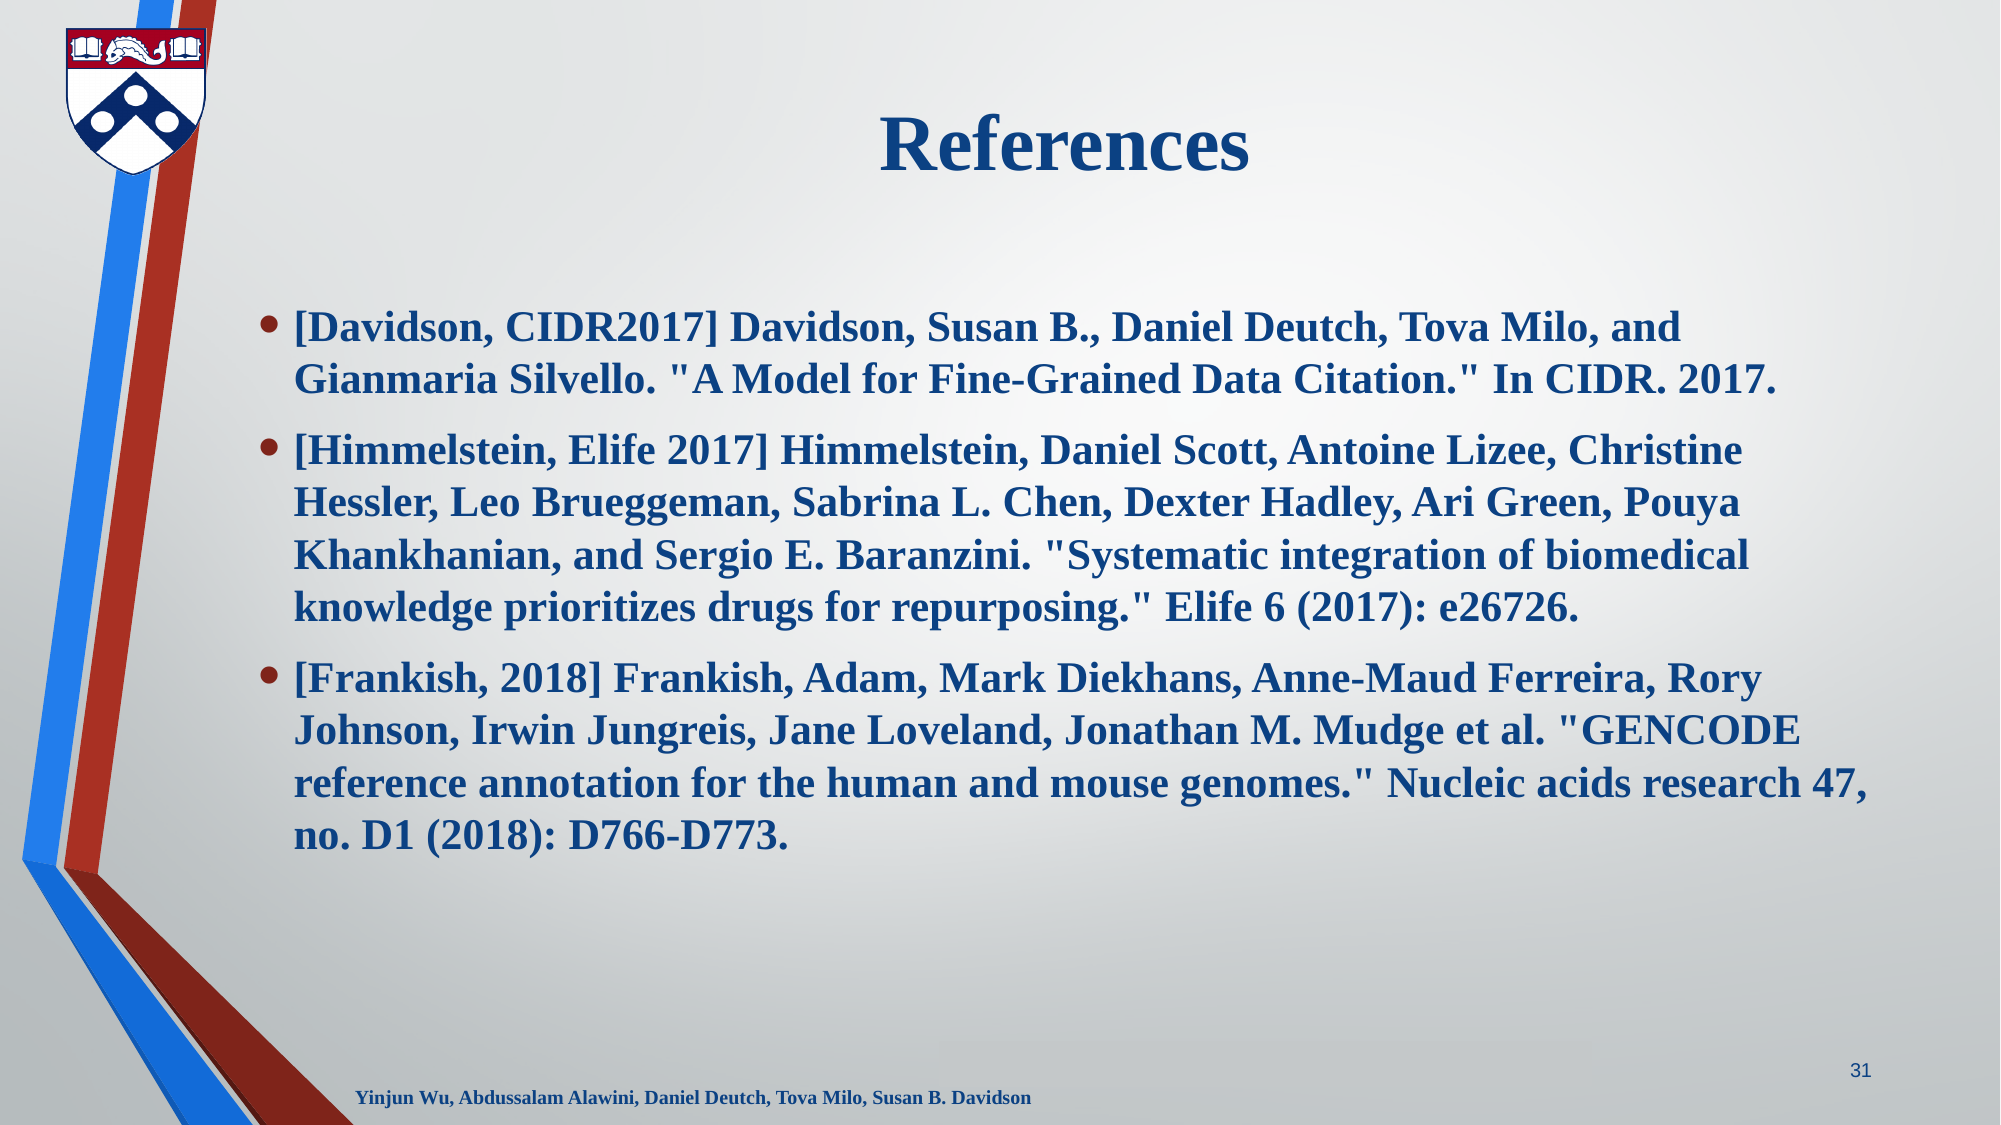

# References
[Davidson, CIDR2017] Davidson, Susan B., Daniel Deutch, Tova Milo, and Gianmaria Silvello. "A Model for Fine-Grained Data Citation." In CIDR. 2017.
[Himmelstein, Elife 2017] Himmelstein, Daniel Scott, Antoine Lizee, Christine Hessler, Leo Brueggeman, Sabrina L. Chen, Dexter Hadley, Ari Green, Pouya Khankhanian, and Sergio E. Baranzini. "Systematic integration of biomedical knowledge prioritizes drugs for repurposing." Elife 6 (2017): e26726.
[Frankish, 2018] Frankish, Adam, Mark Diekhans, Anne-Maud Ferreira, Rory Johnson, Irwin Jungreis, Jane Loveland, Jonathan M. Mudge et al. "GENCODE reference annotation for the human and mouse genomes." Nucleic acids research 47, no. D1 (2018): D766-D773.
31